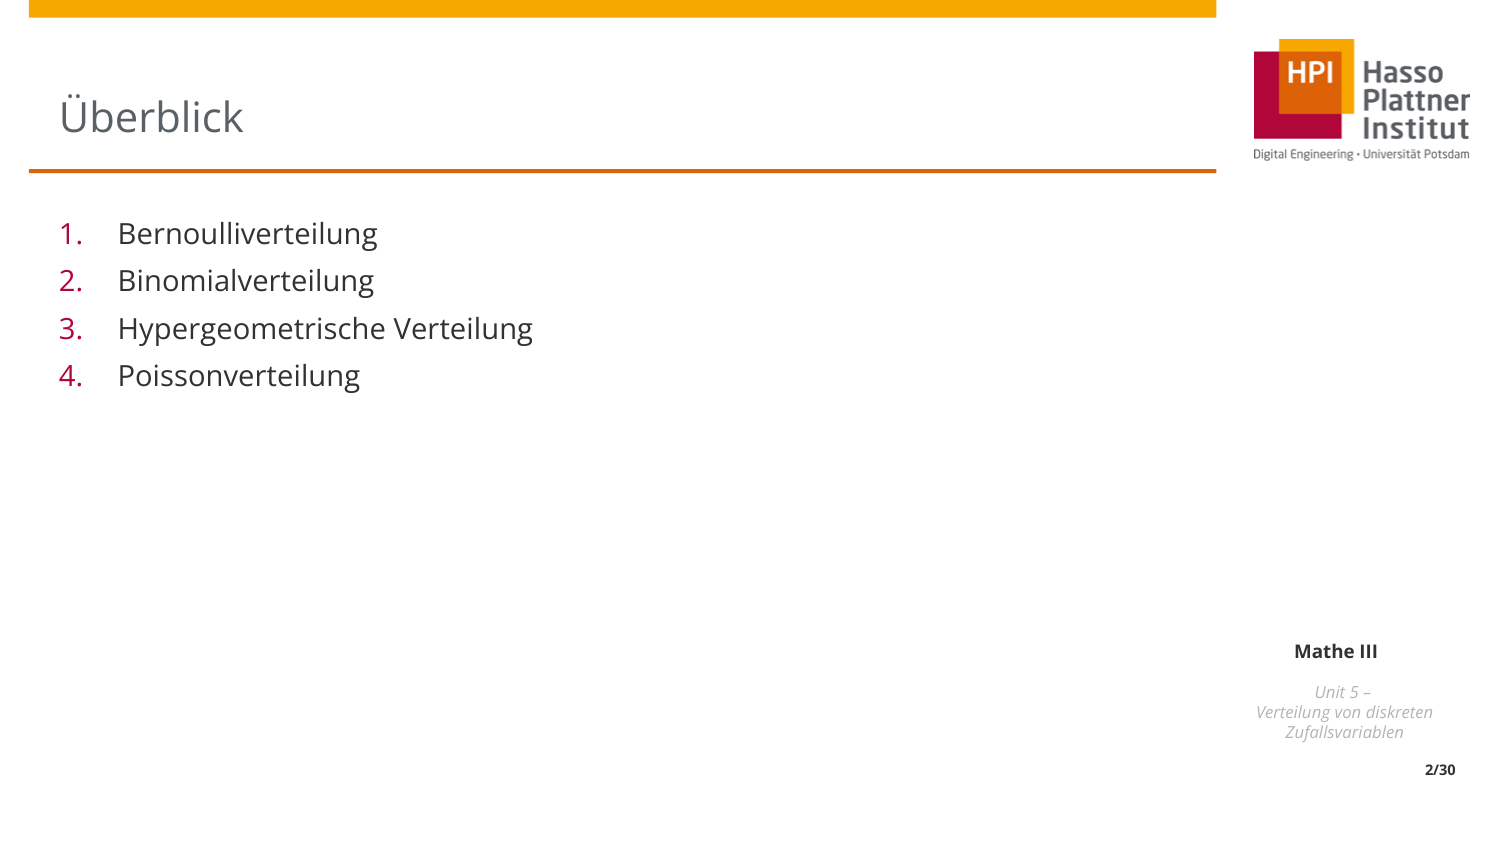

# Überblick
Bernoulliverteilung
Binomialverteilung
Hypergeometrische Verteilung
Poissonverteilung